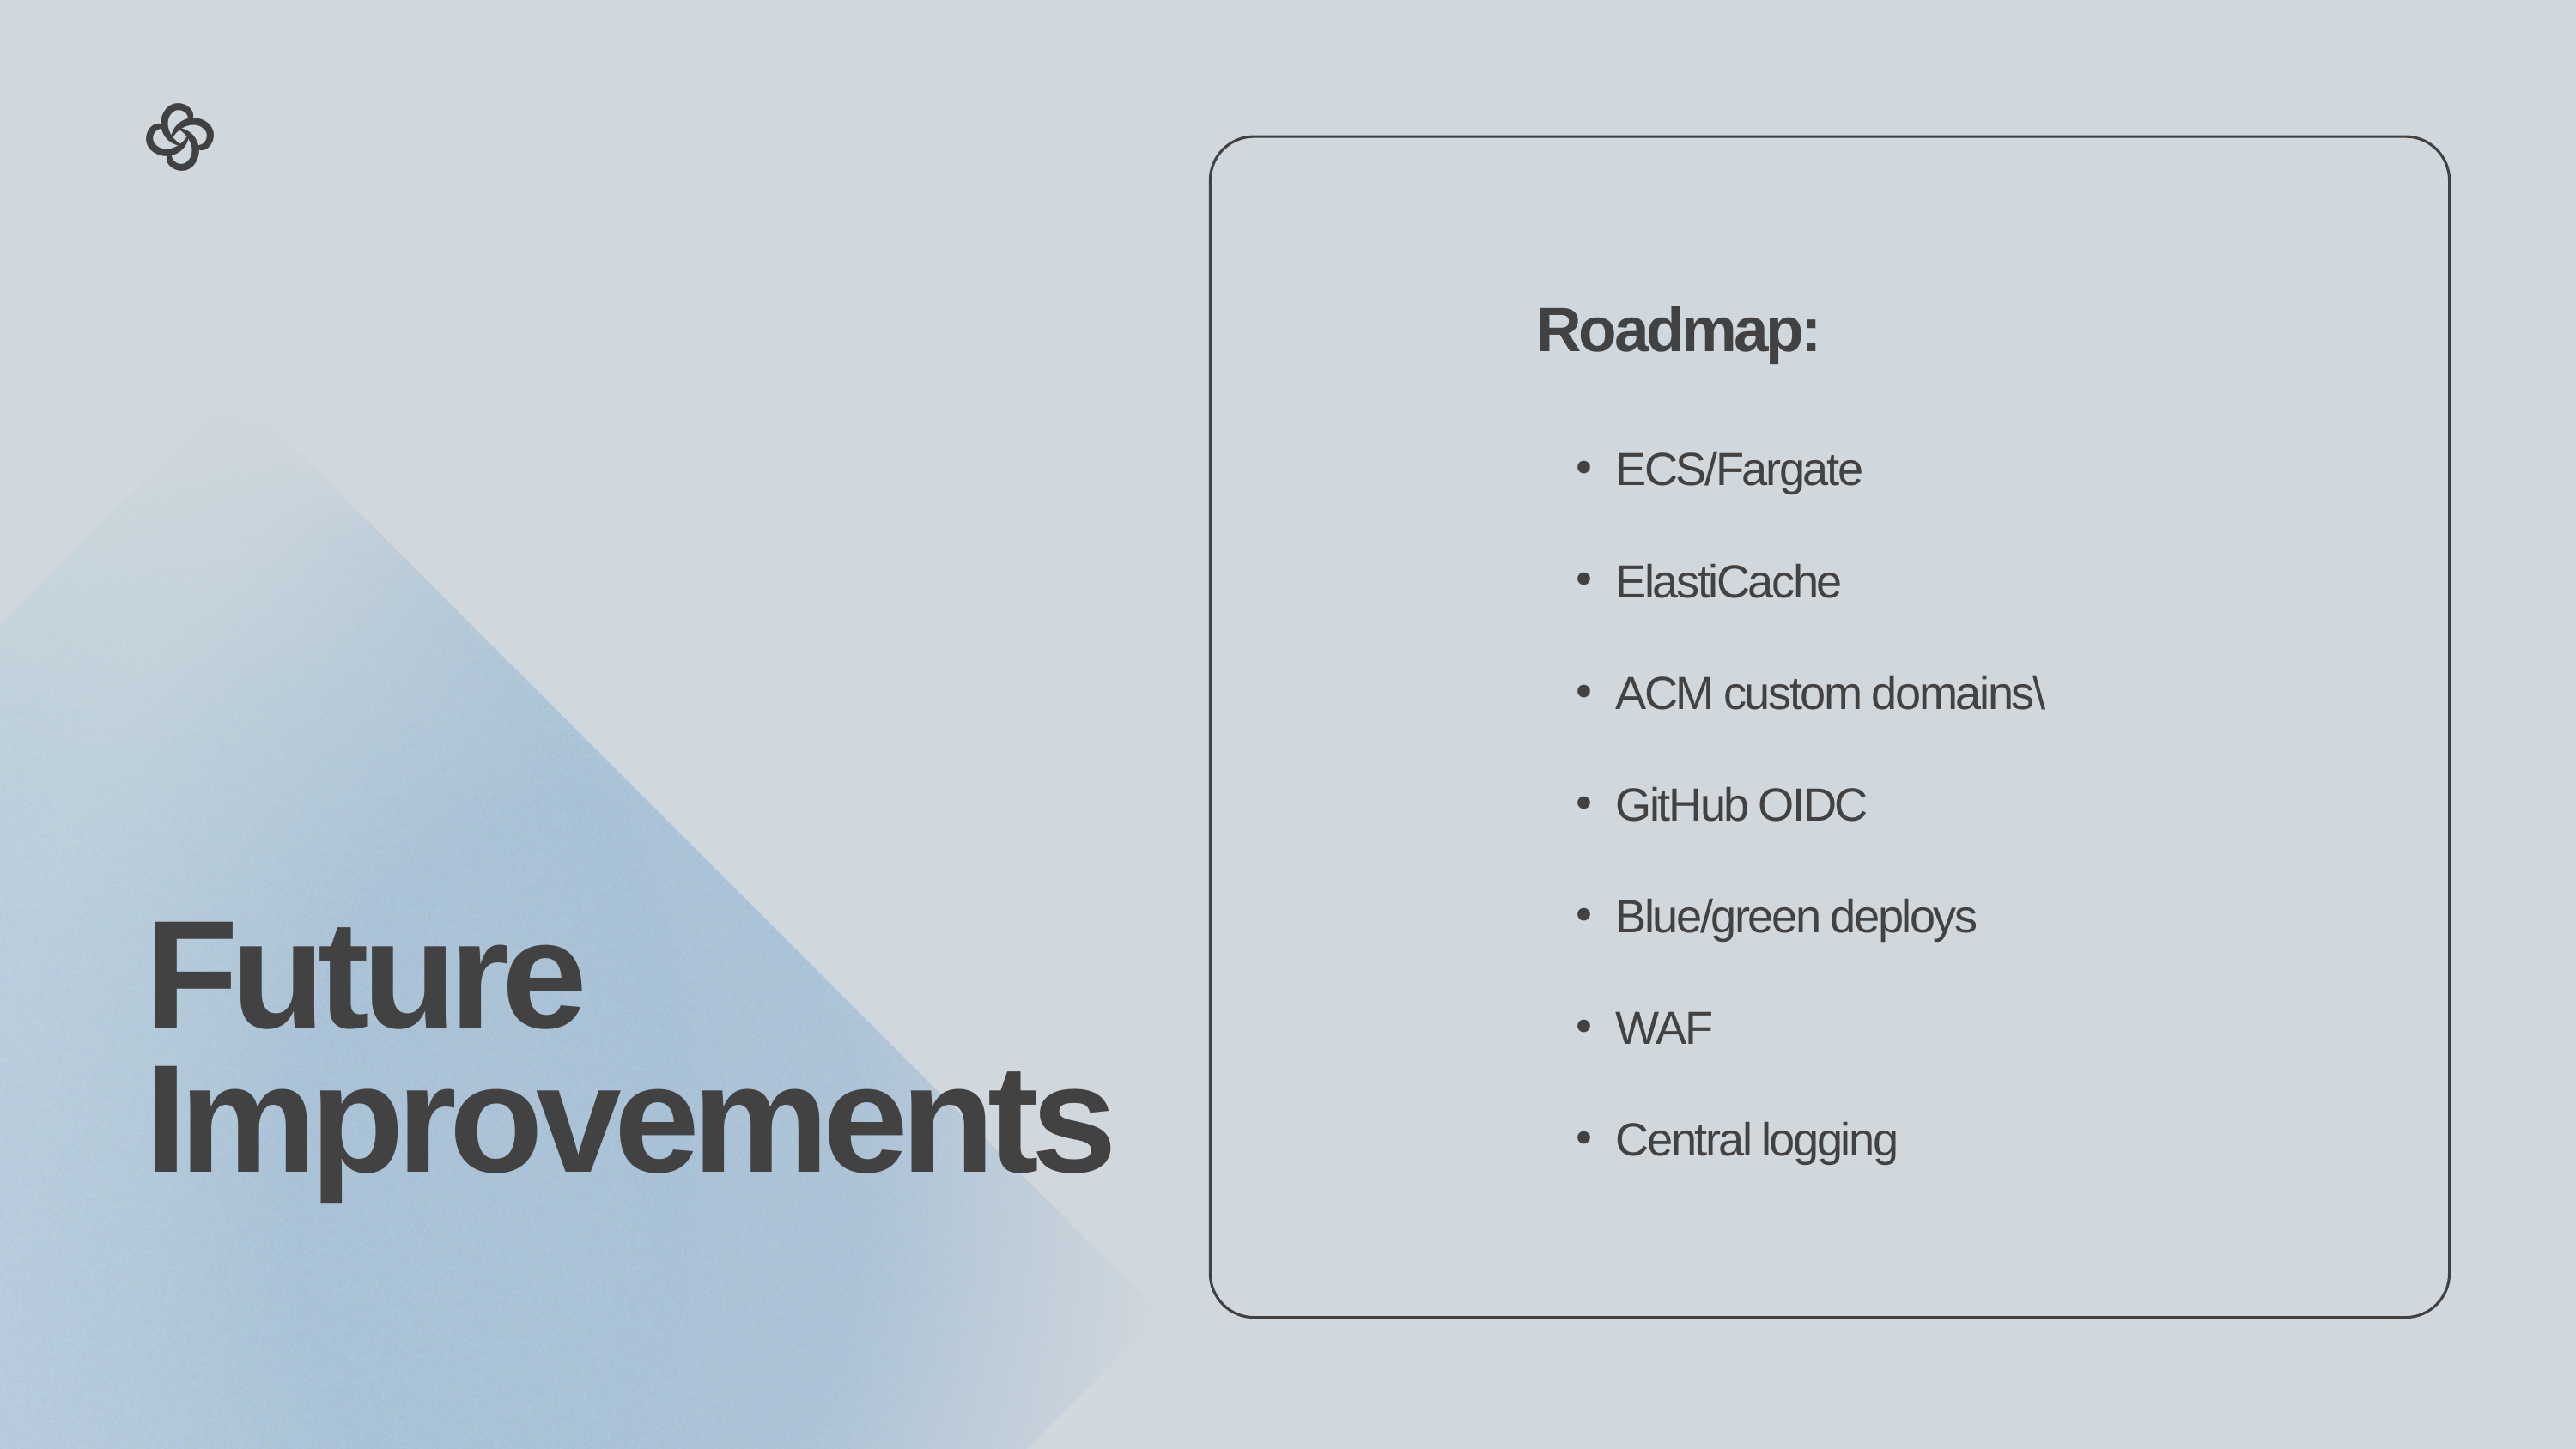

Roadmap:

ECS/Fargate

ElastiCache

ACM custom domains\

GitHub OIDC

Blue/green deploys

WAF

Central logging

Future Improvements